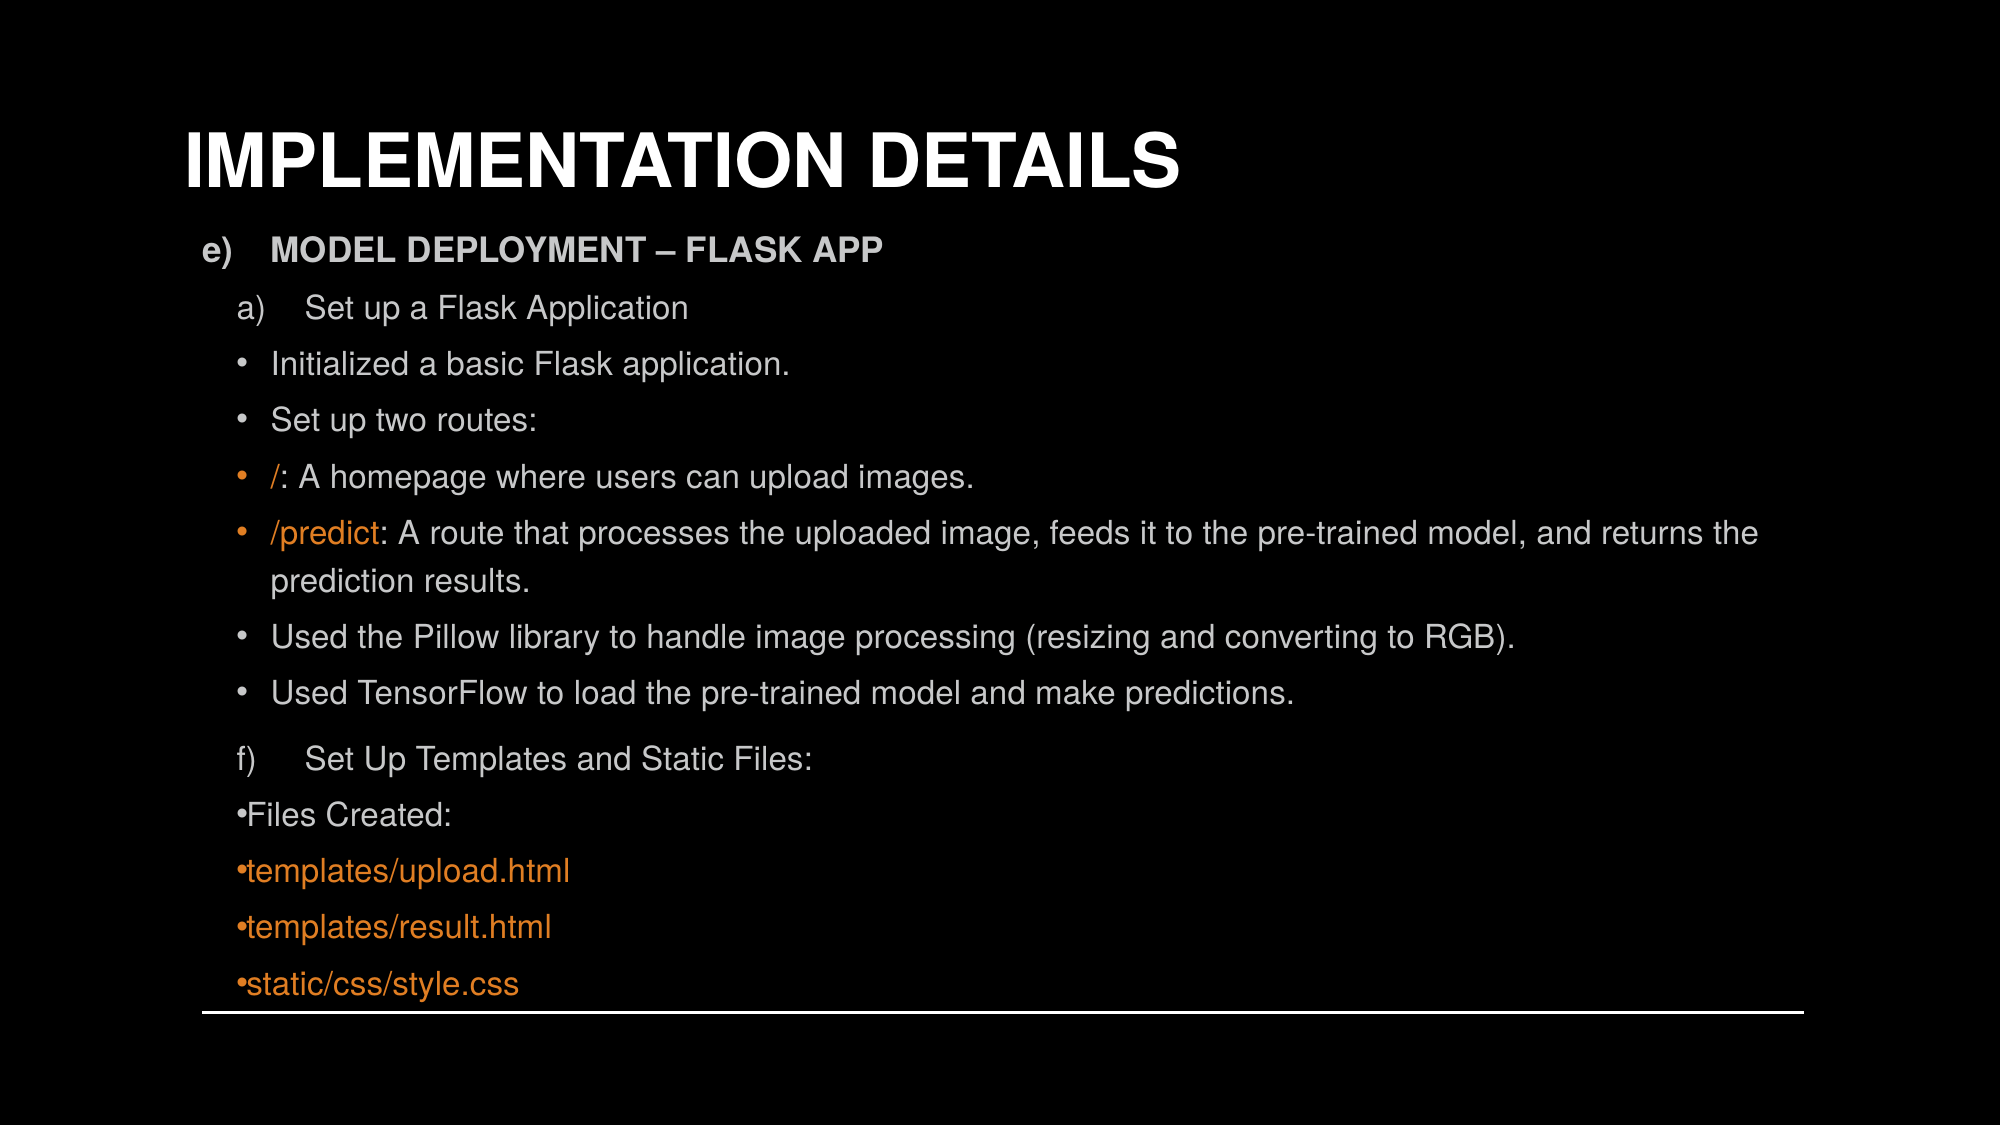

IMPLEMENTATION DETAILS
MODEL DEPLOYMENT – FLASK APP
Set up a Flask Application
Initialized a basic Flask application.
Set up two routes:
/: A homepage where users can upload images.
/predict: A route that processes the uploaded image, feeds it to the pre-trained model, and returns the prediction results.
Used the Pillow library to handle image processing (resizing and converting to RGB).
Used TensorFlow to load the pre-trained model and make predictions.
Set Up Templates and Static Files:
Files Created:
templates/upload.html
templates/result.html
static/css/style.css

7